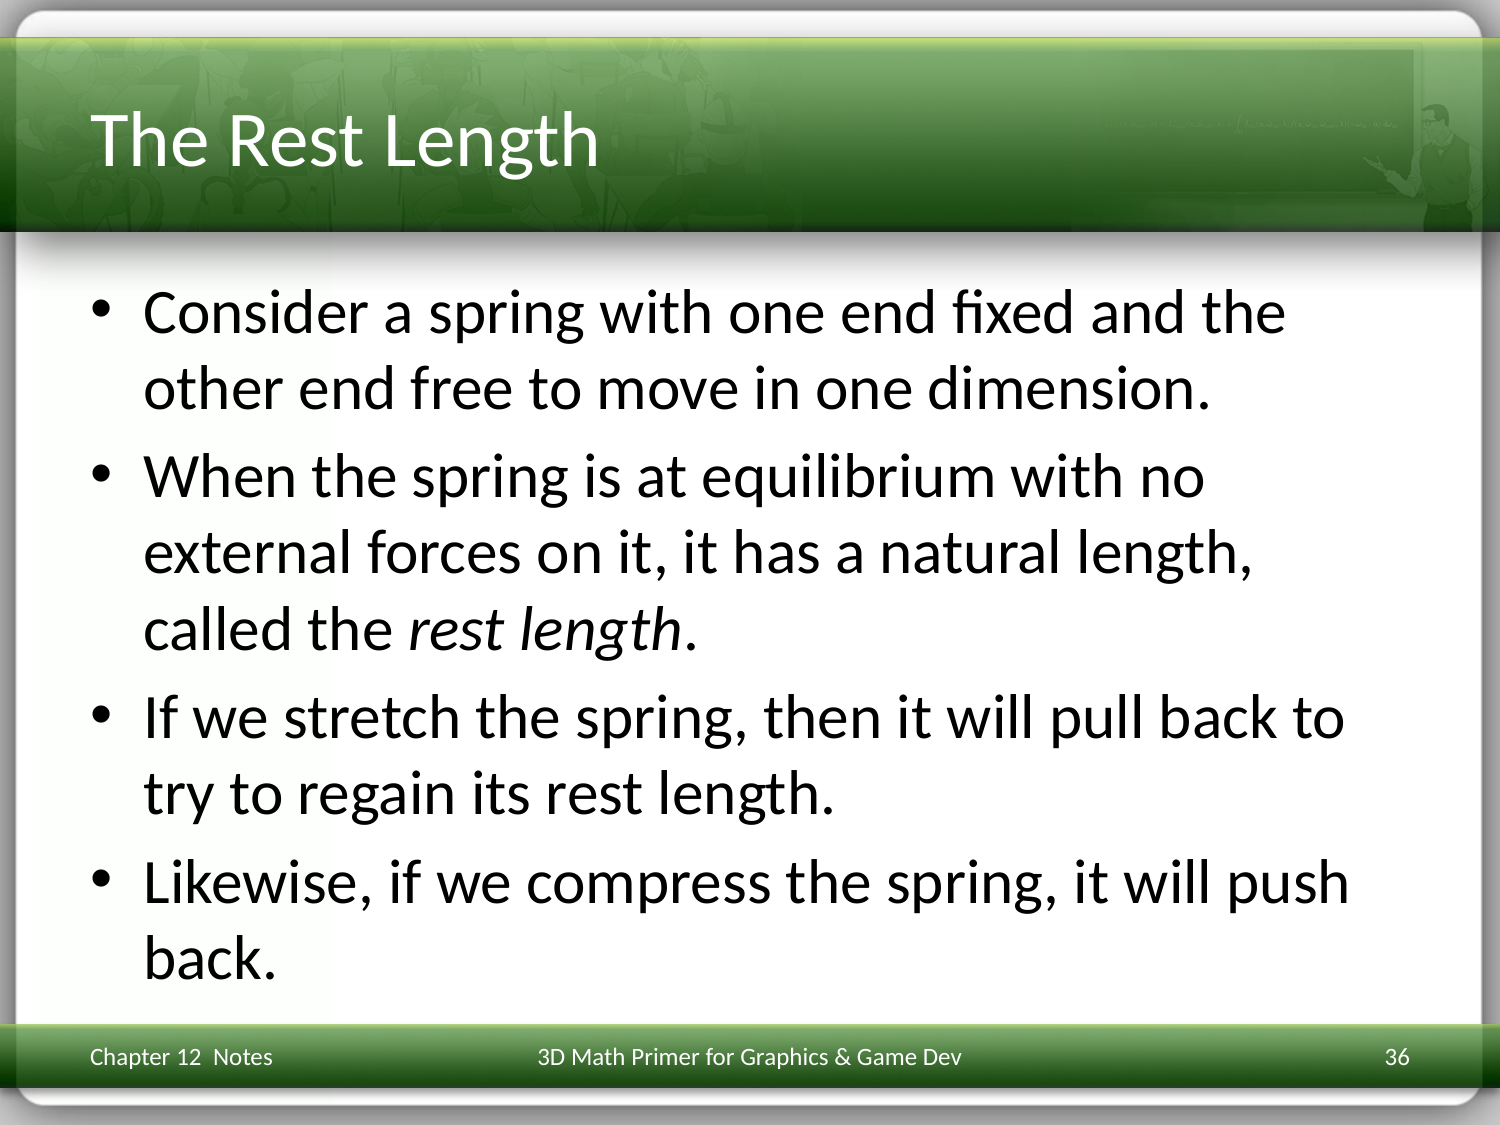

# The Rest Length
Consider a spring with one end fixed and the other end free to move in one dimension.
When the spring is at equilibrium with no external forces on it, it has a natural length, called the rest length.
If we stretch the spring, then it will pull back to try to regain its rest length.
Likewise, if we compress the spring, it will push back.
Chapter 12  Notes
3D Math Primer for Graphics & Game Dev
36